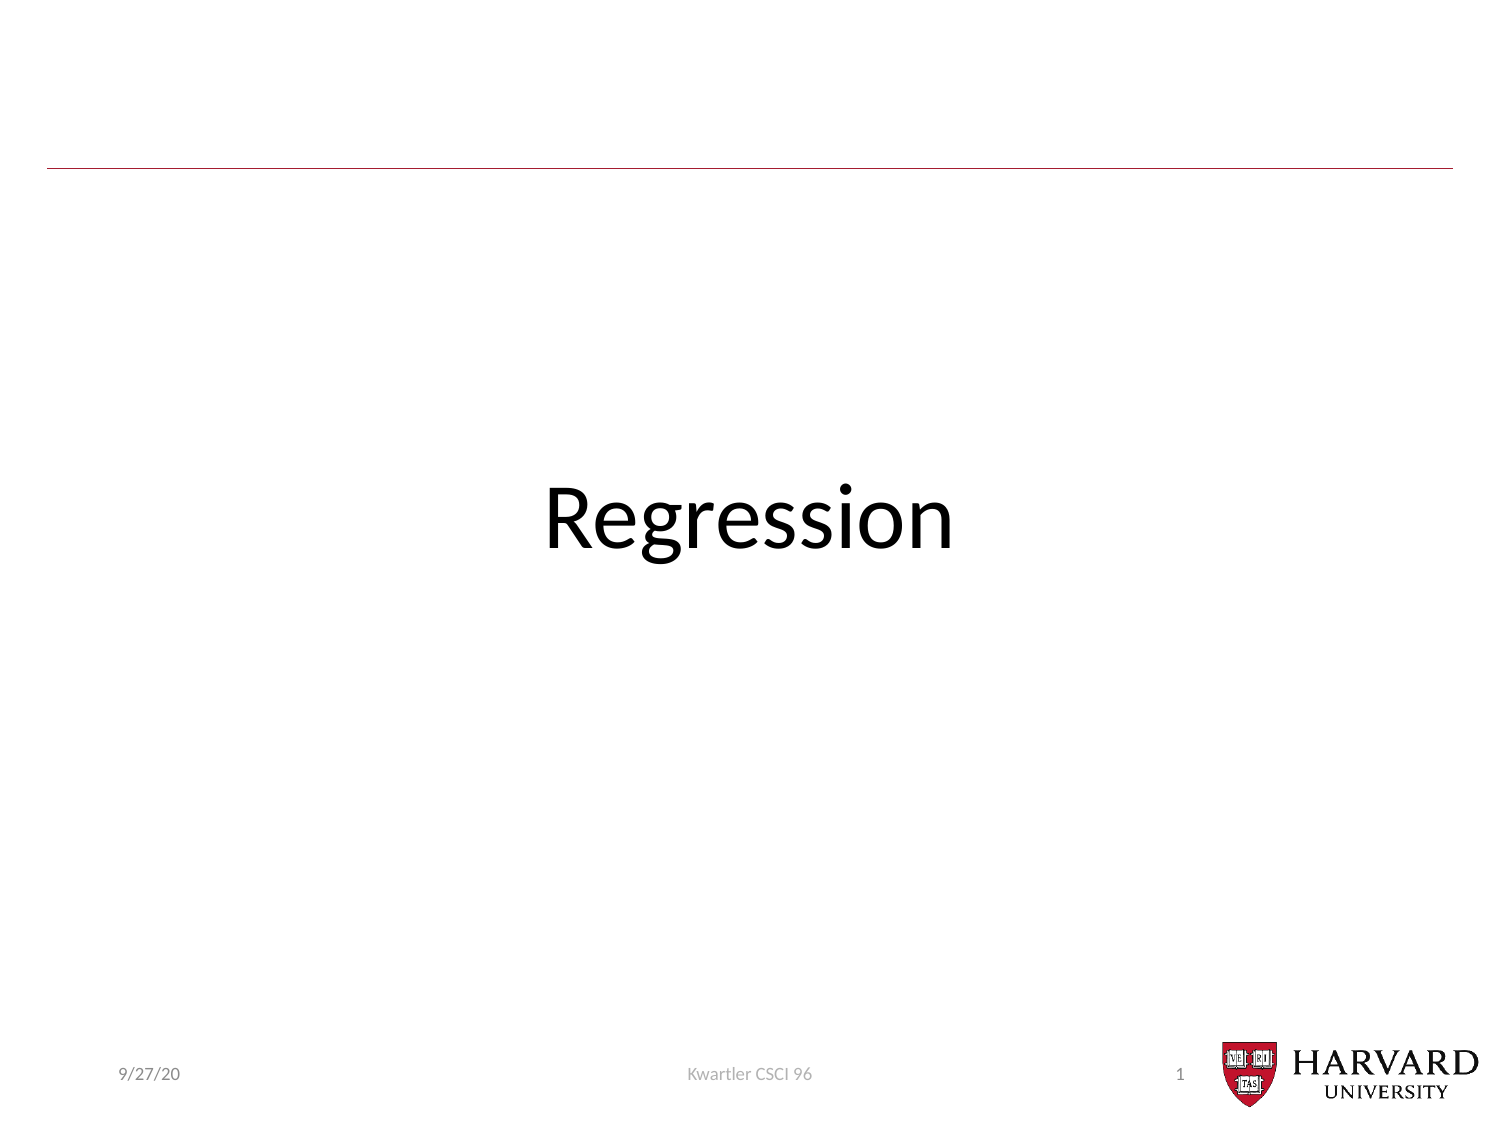

# Regression

9/27/20
Kwartler CSCI 96
1